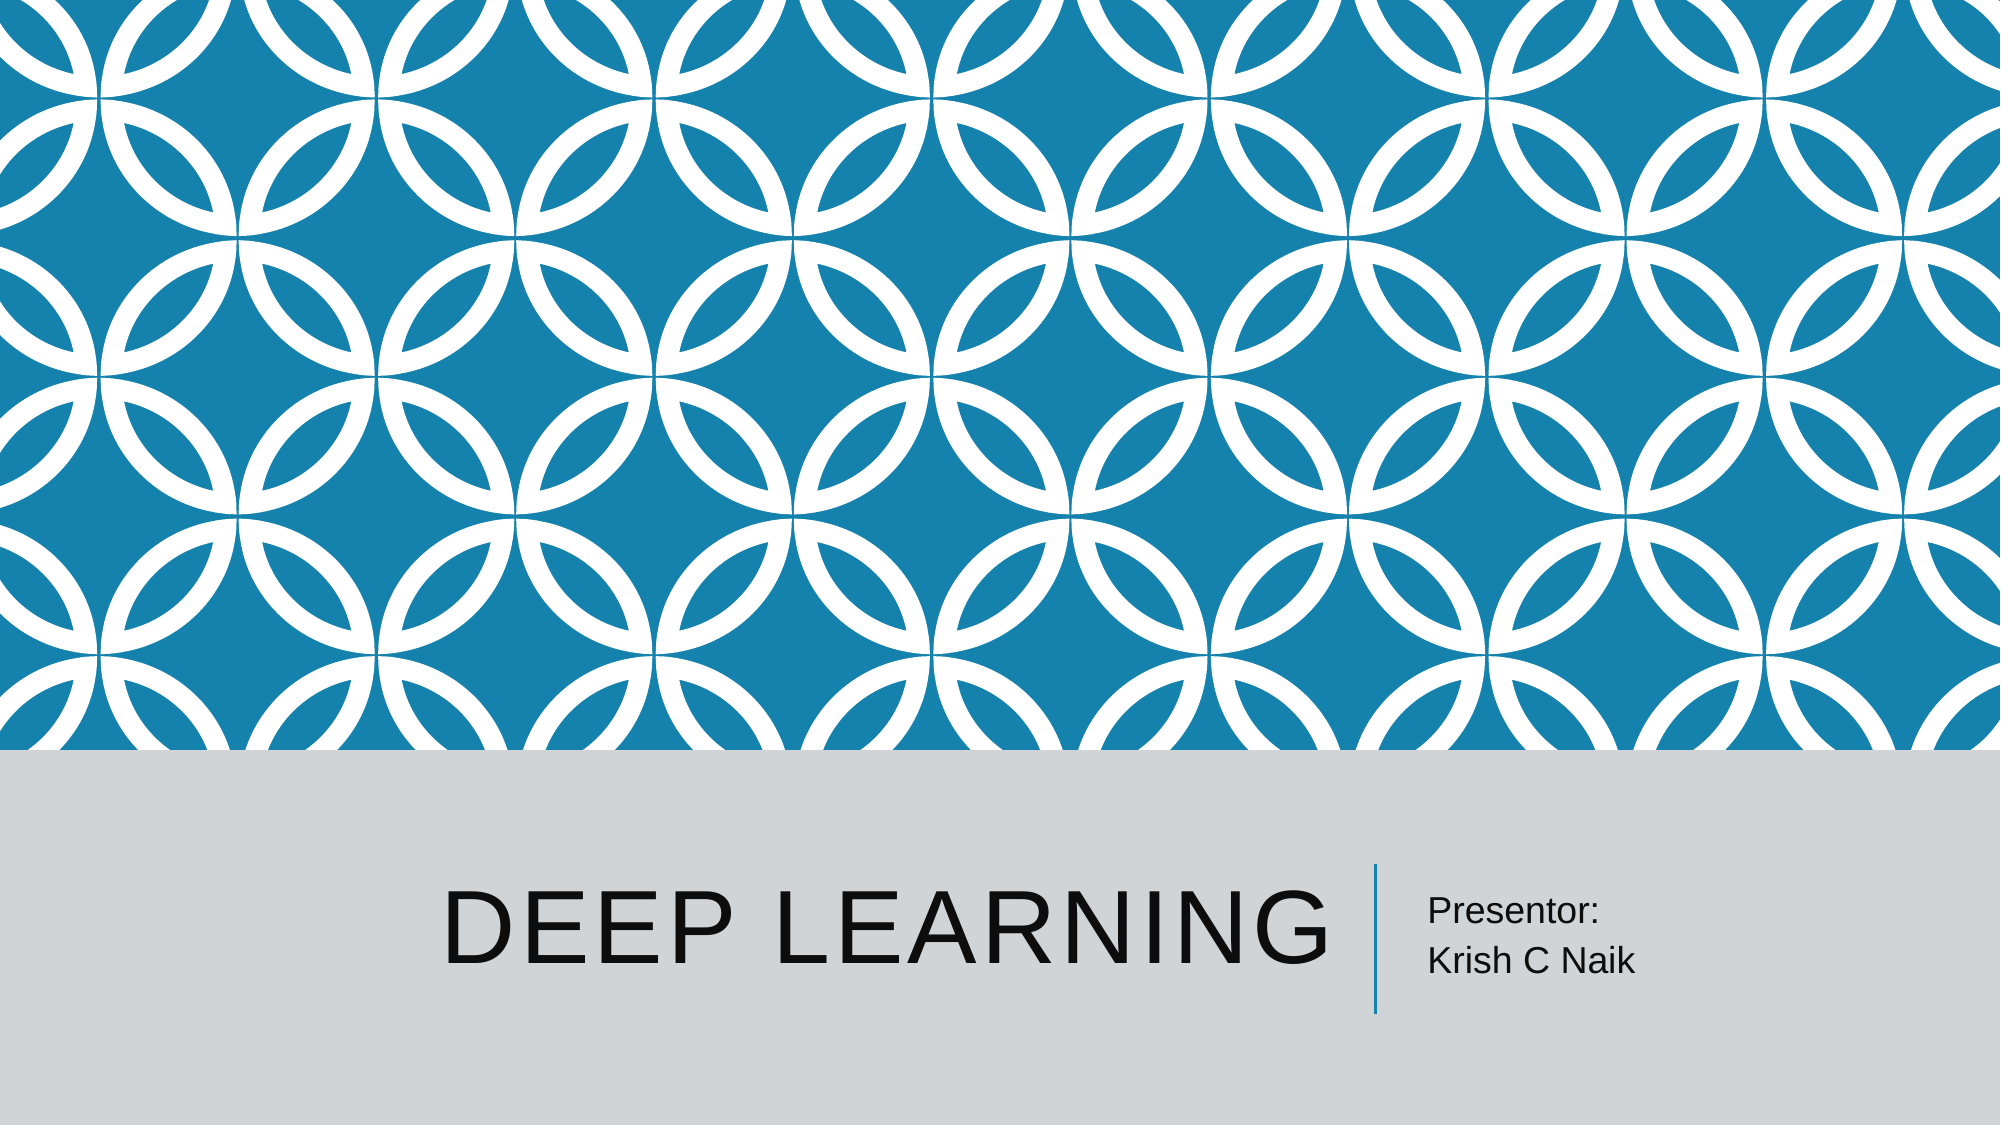

# Deep Learning
Presentor:
Krish C Naik